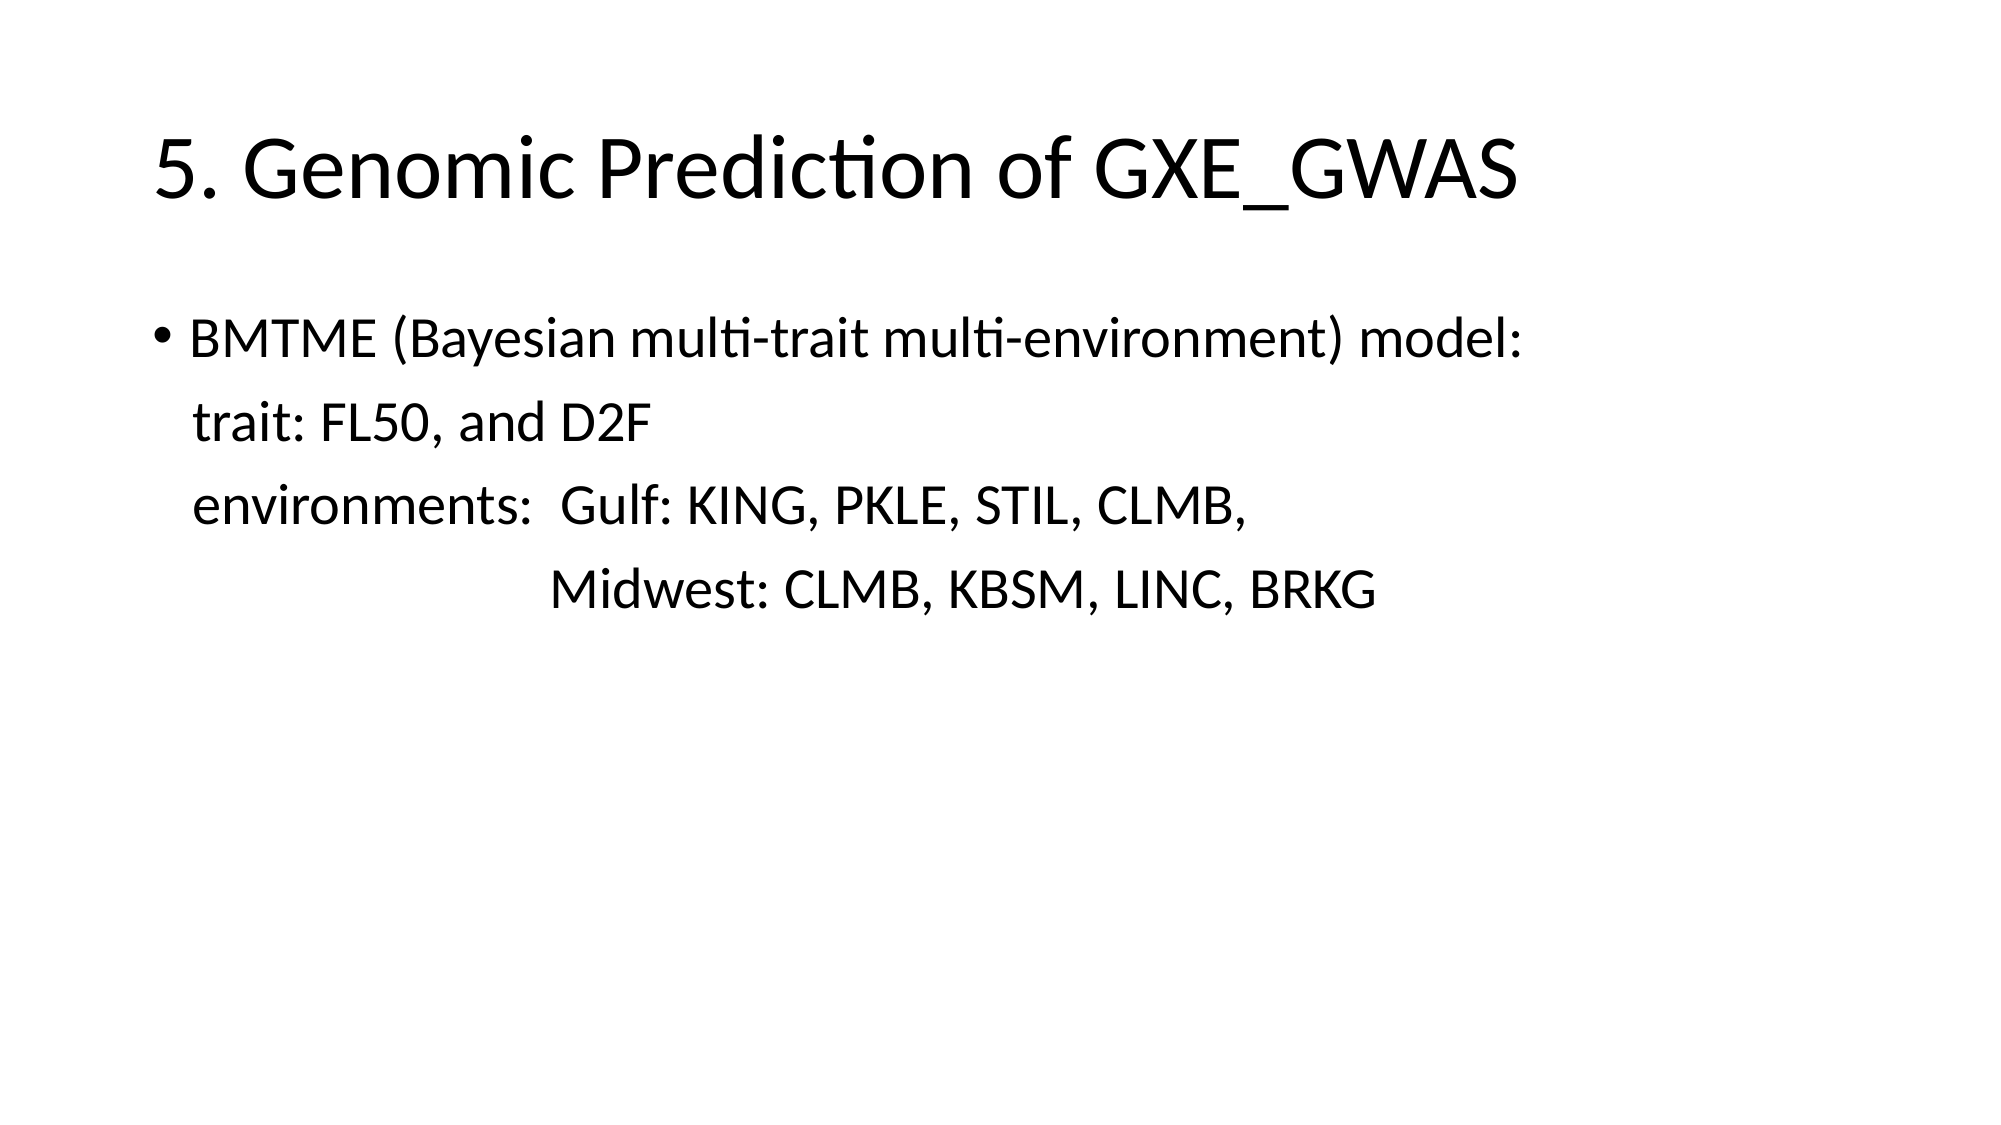

# 5. Genomic Prediction of GXE_GWAS
BMTME (Bayesian multi-trait multi-environment) model:
   trait: FL50, and D2F
   environments:  Gulf: KING, PKLE, STIL, CLMB,
                              Midwest: CLMB, KBSM, LINC, BRKG